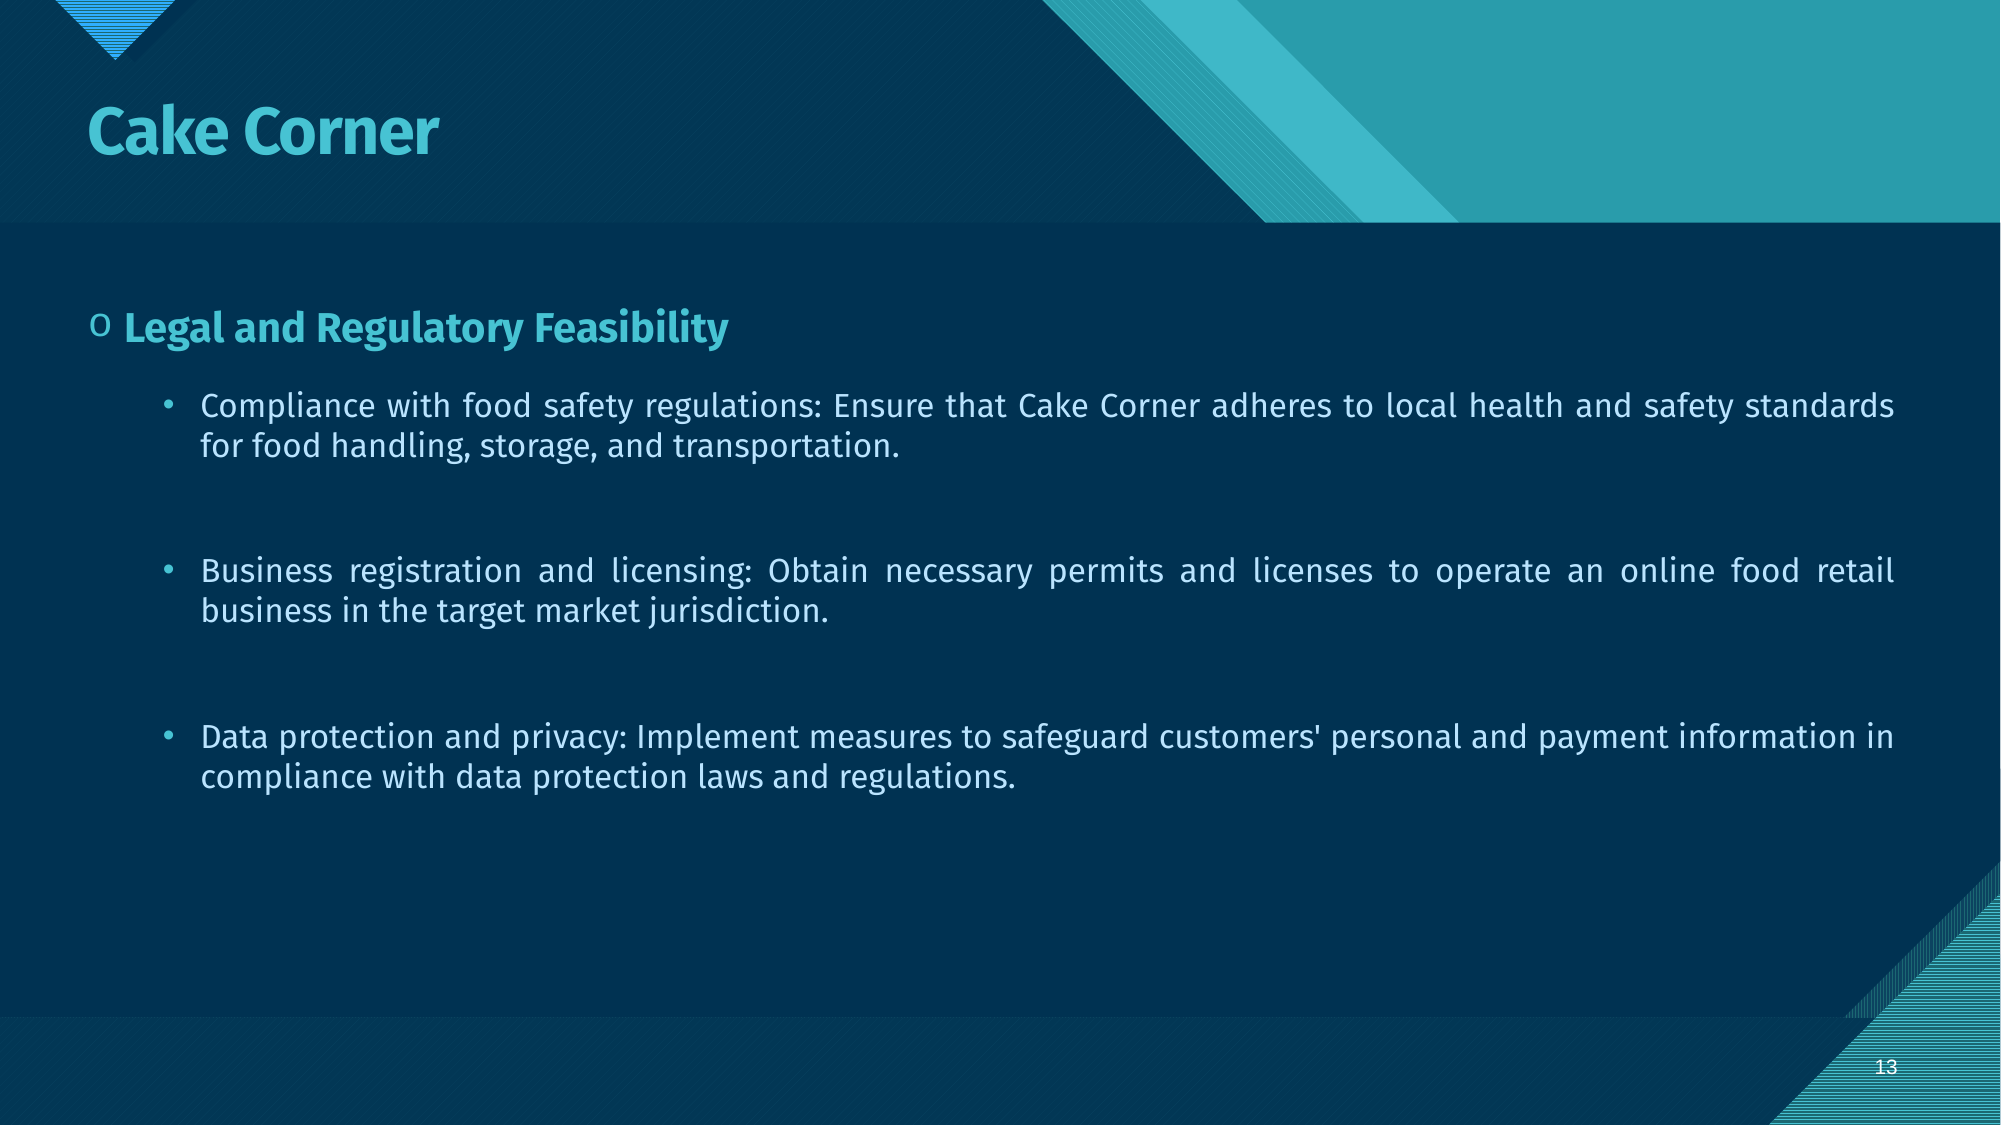

# Cake Corner
 Legal and Regulatory Feasibility

Compliance with food safety regulations: Ensure that Cake Corner adheres to local health and safety standards for food handling, storage, and transportation.

Business registration and licensing: Obtain necessary permits and licenses to operate an online food retail business in the target market jurisdiction.

Data protection and privacy: Implement measures to safeguard customers' personal and payment information in compliance with data protection laws and regulations.
13